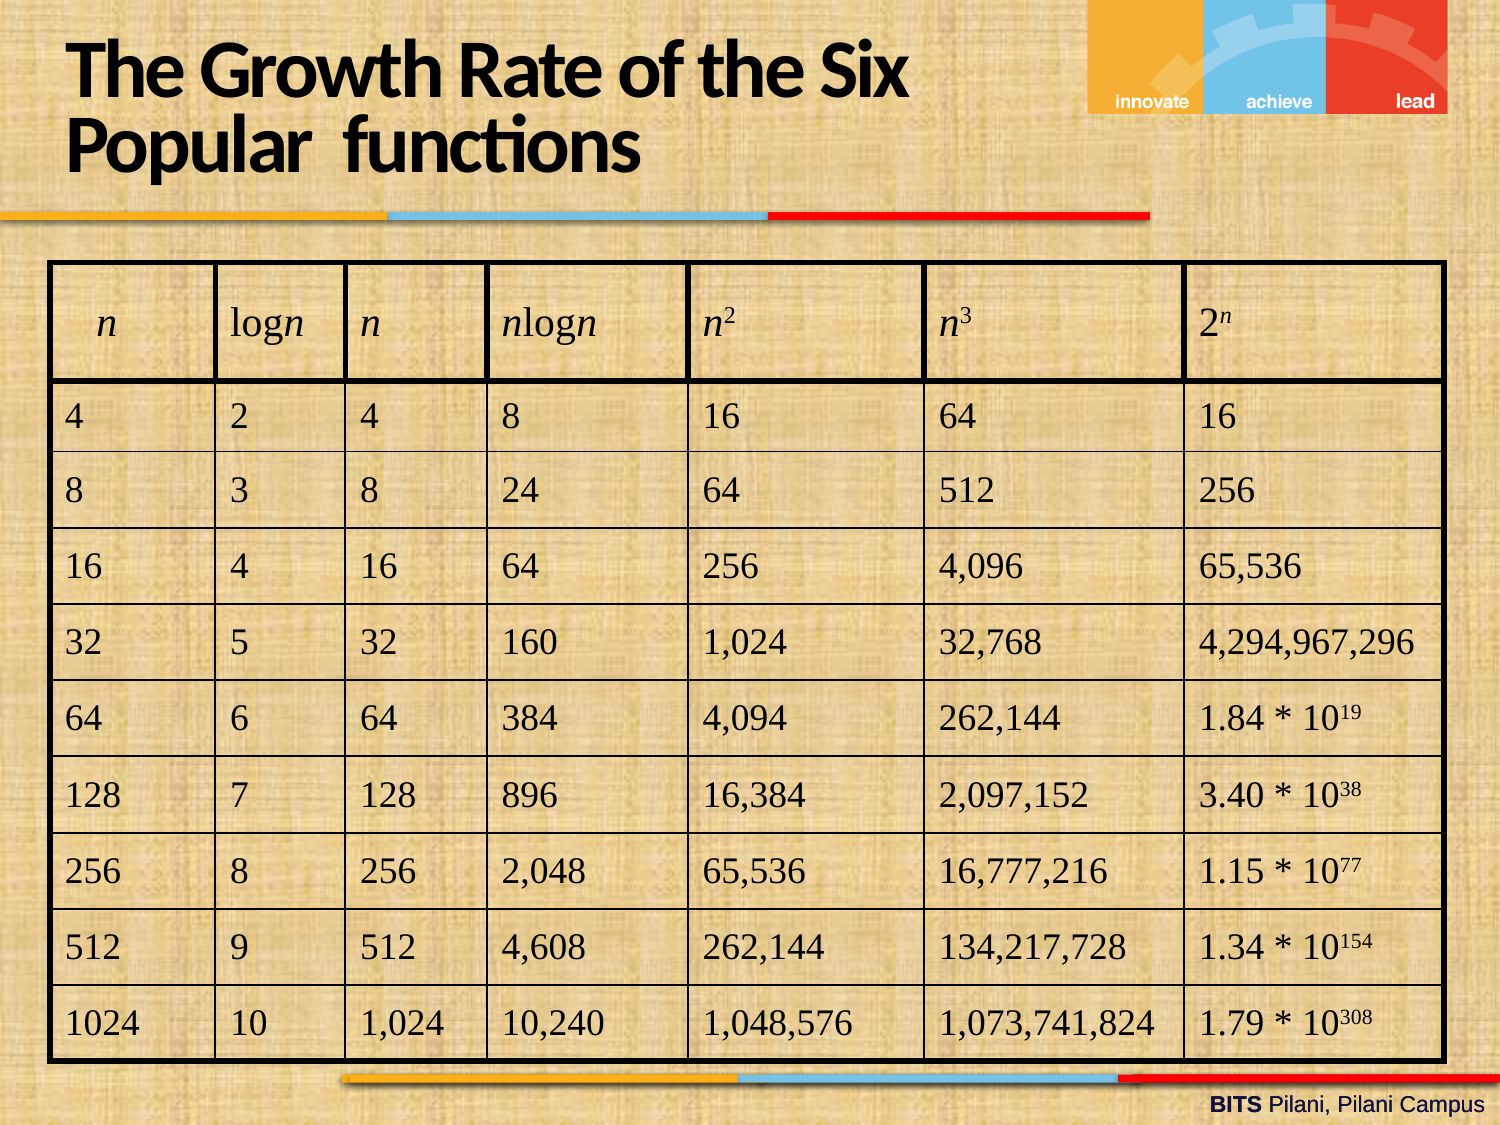

The Growth Rate of the Six  Popular  functions
| n | logn | n | nlogn | n2 | n3 | 2n |
| --- | --- | --- | --- | --- | --- | --- |
| 4 | 2 | 4 | 8 | 16 | 64 | 16 |
| 8 | 3 | 8 | 24 | 64 | 512 | 256 |
| 16 | 4 | 16 | 64 | 256 | 4,096 | 65,536 |
| 32 | 5 | 32 | 160 | 1,024 | 32,768 | 4,294,967,296 |
| 64 | 6 | 64 | 384 | 4,094 | 262,144 | 1.84 \* 1019 |
| 128 | 7 | 128 | 896 | 16,384 | 2,097,152 | 3.40 \* 1038 |
| 256 | 8 | 256 | 2,048 | 65,536 | 16,777,216 | 1.15 \* 1077 |
| 512 | 9 | 512 | 4,608 | 262,144 | 134,217,728 | 1.34 \* 10154 |
| 1024 | 10 | 1,024 | 10,240 | 1,048,576 | 1,073,741,824 | 1.79 \* 10308 |